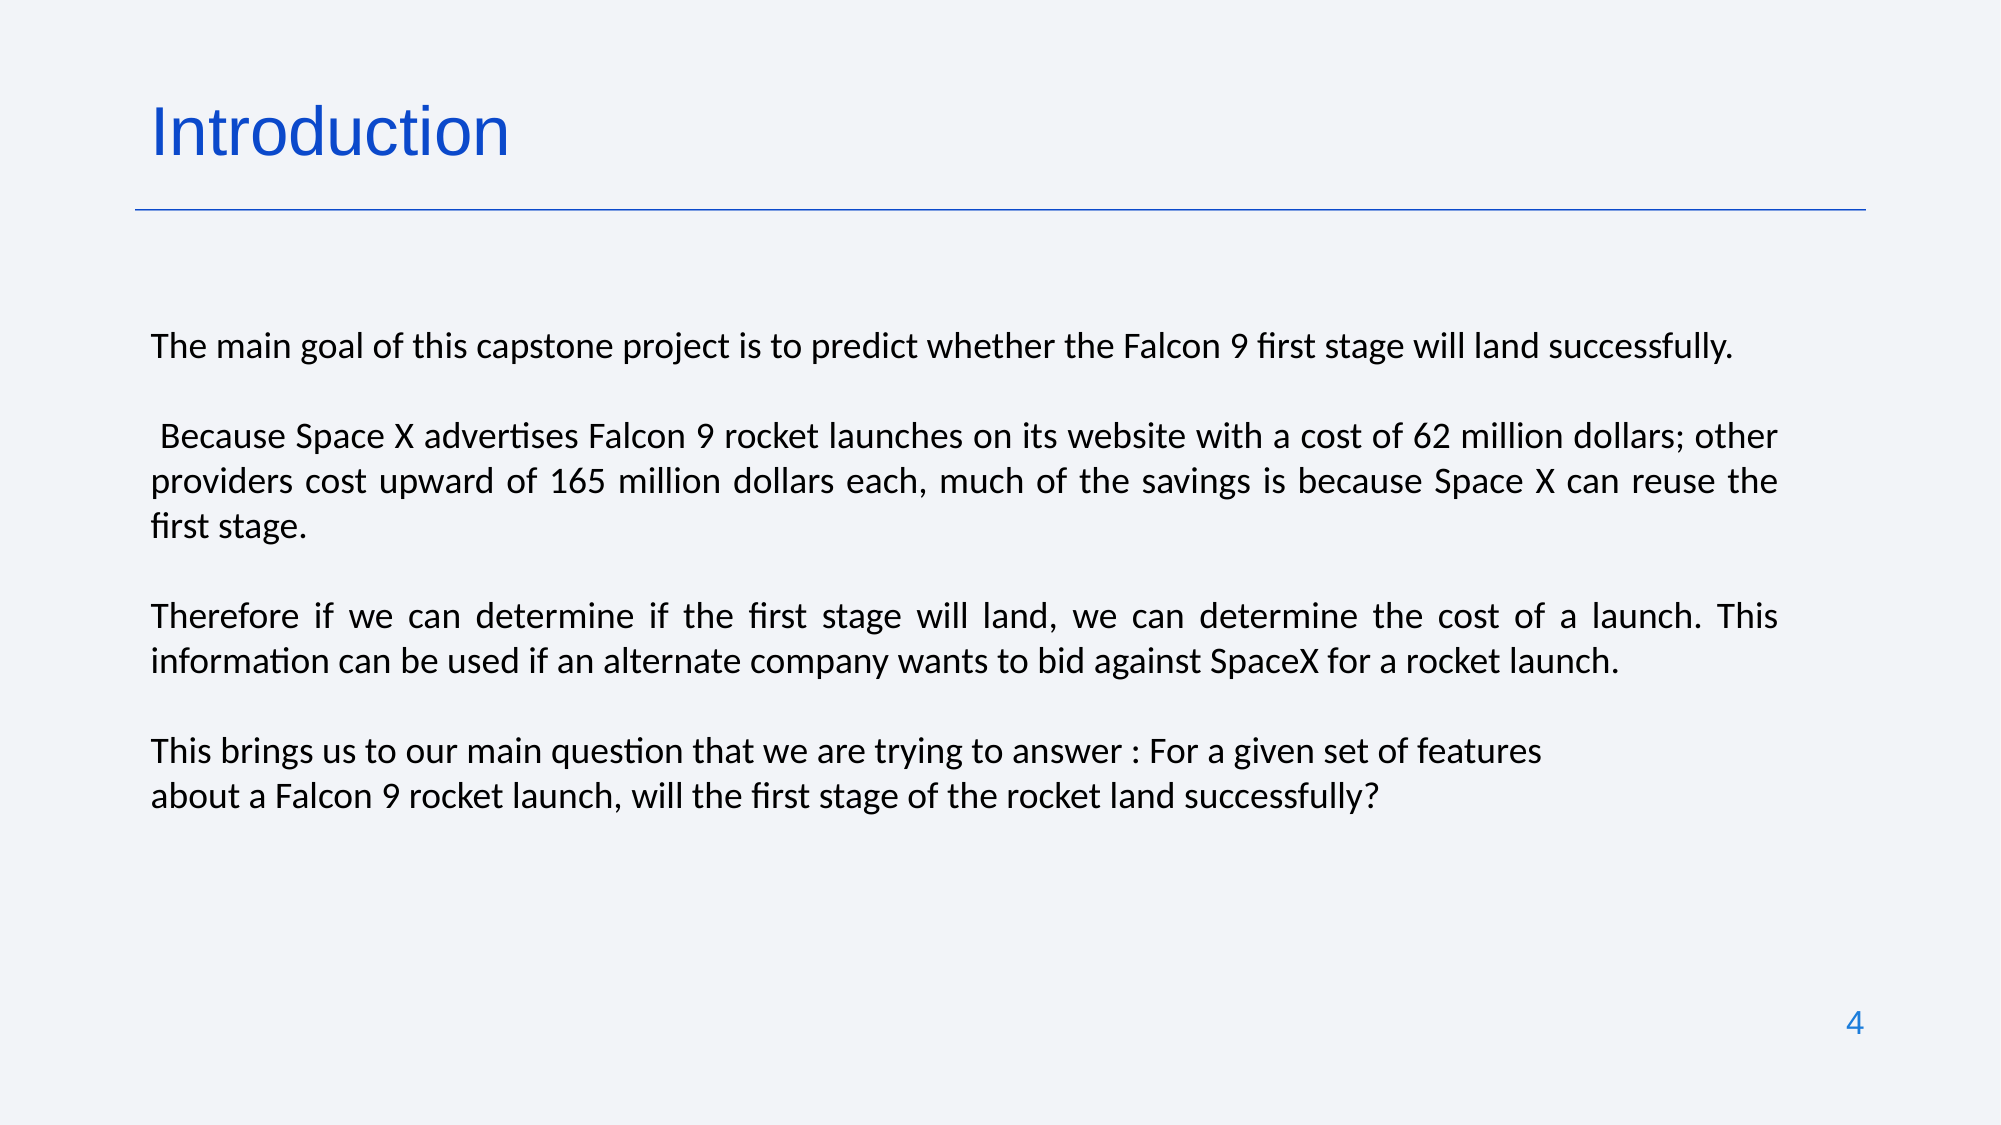

Introduction
The main goal of this capstone project is to predict whether the Falcon 9 first stage will land successfully.

 Because Space X advertises Falcon 9 rocket launches on its website with a cost of 62 million dollars; other providers cost upward of 165 million dollars each, much of the savings is because Space X can reuse the first stage.

Therefore if we can determine if the first stage will land, we can determine the cost of a launch. This information can be used if an alternate company wants to bid against SpaceX for a rocket launch.

This brings us to our main question that we are trying to answer : For a given set of features
about a Falcon 9 rocket launch, will the first stage of the rocket land successfully?

4